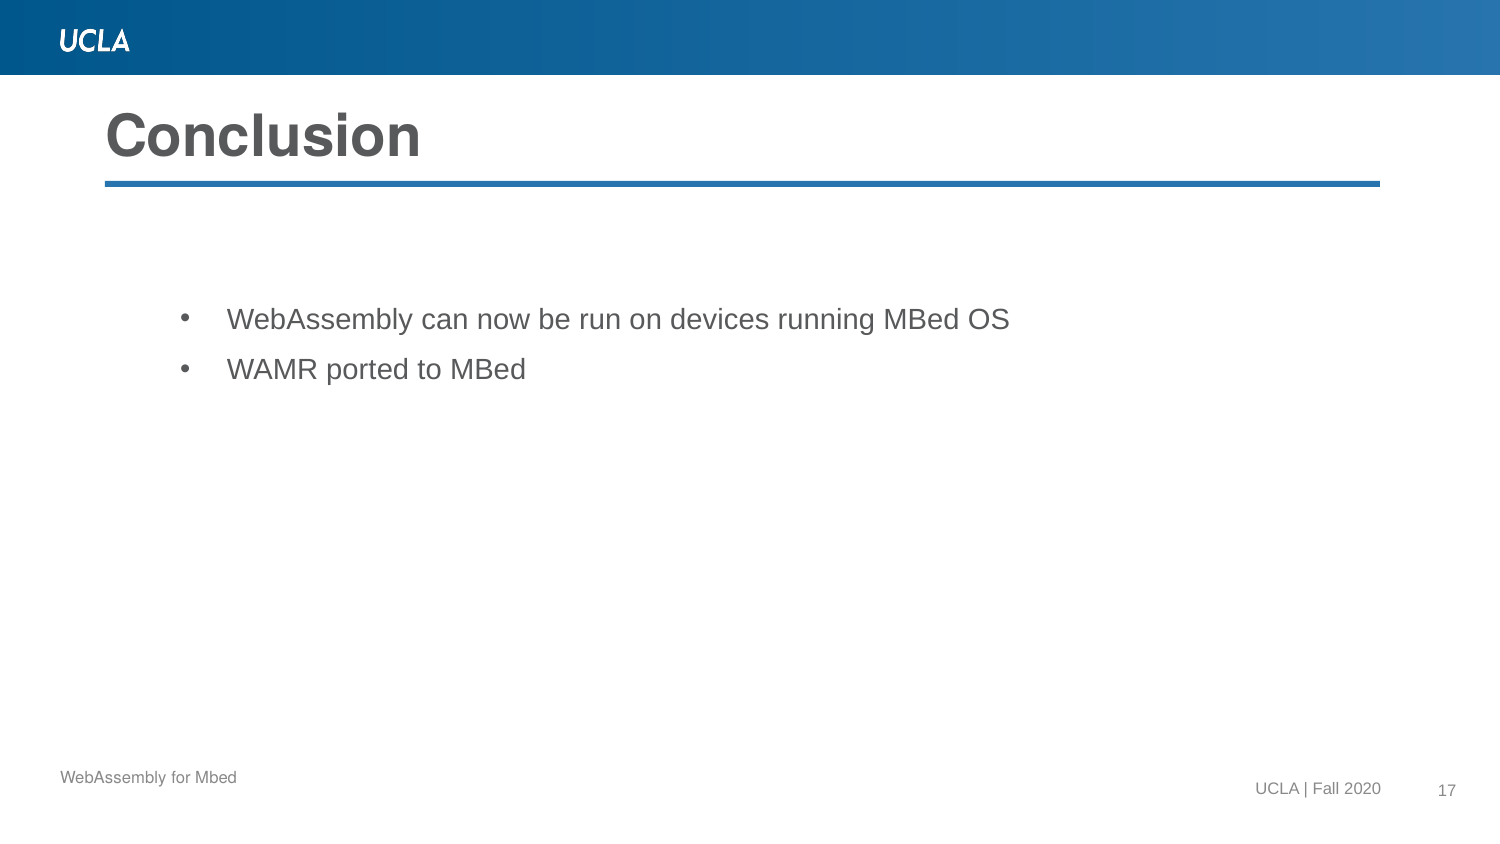

# Conclusion
WebAssembly can now be run on devices running MBed OS
WAMR ported to MBed
UCLA | Fall 2020

17